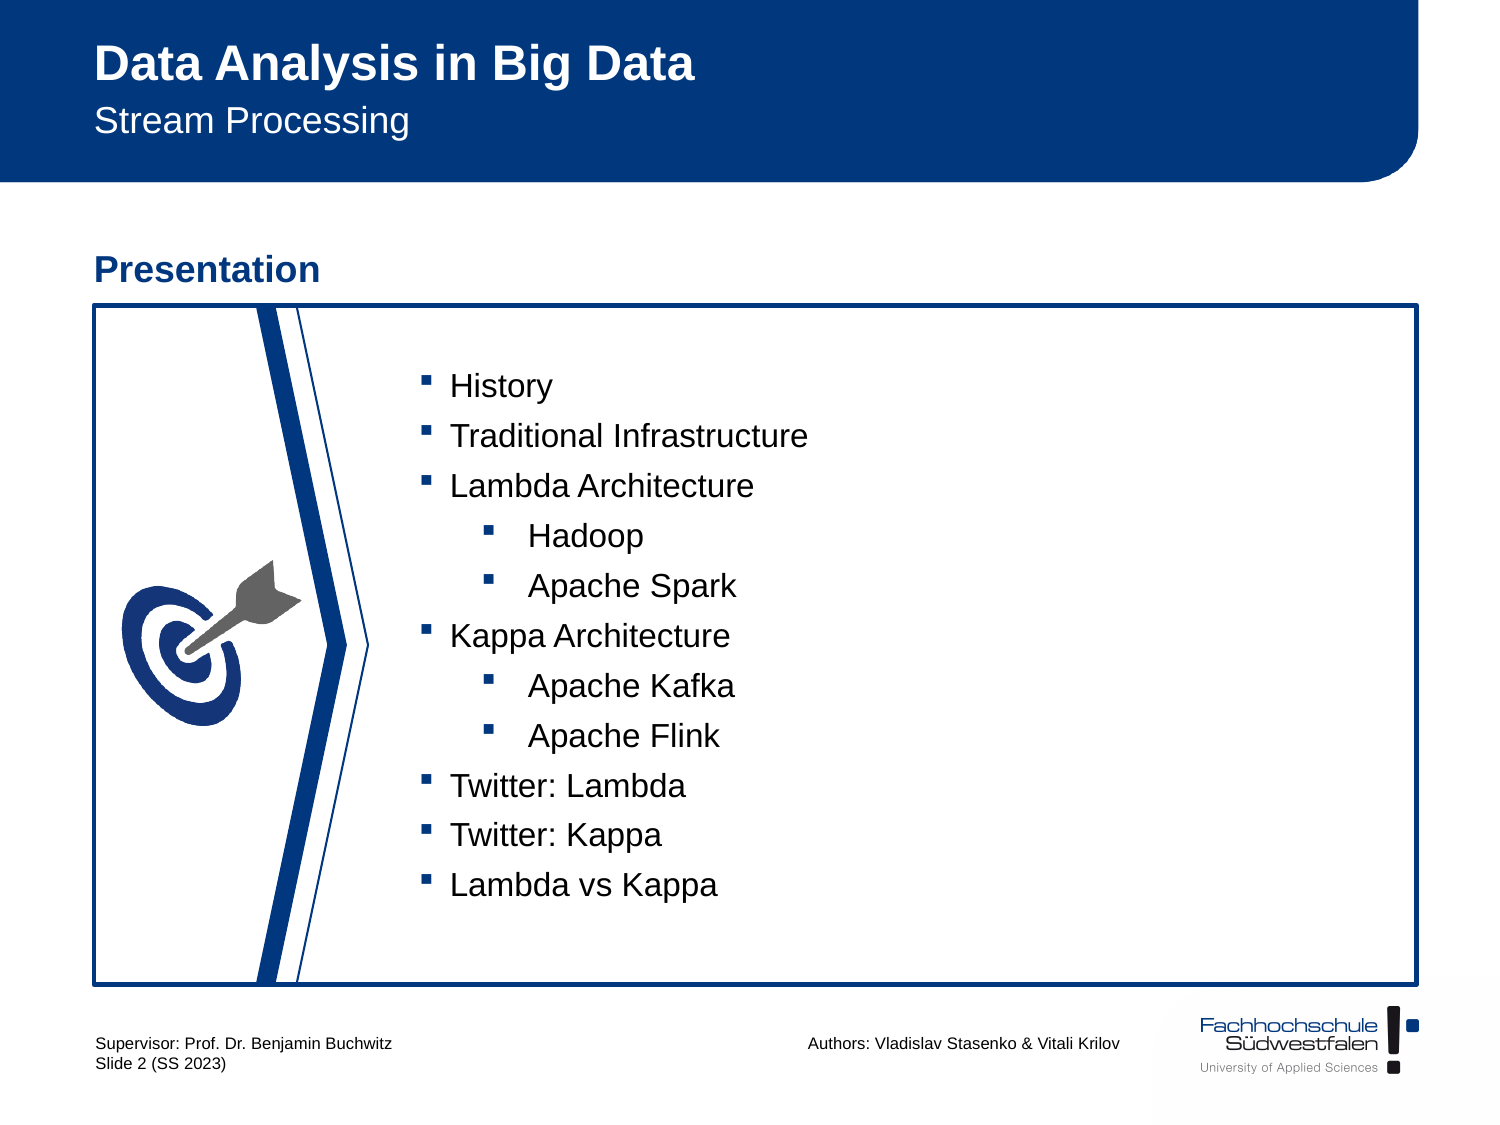

# Data Analysis in Big Data
Stream Processing
Presentation
History
Traditional Infrastructure
Lambda Architecture
Hadoop
Apache Spark
Kappa Architecture
Apache Kafka
Apache Flink
Twitter: Lambda
Twitter: Kappa
Lambda vs Kappa